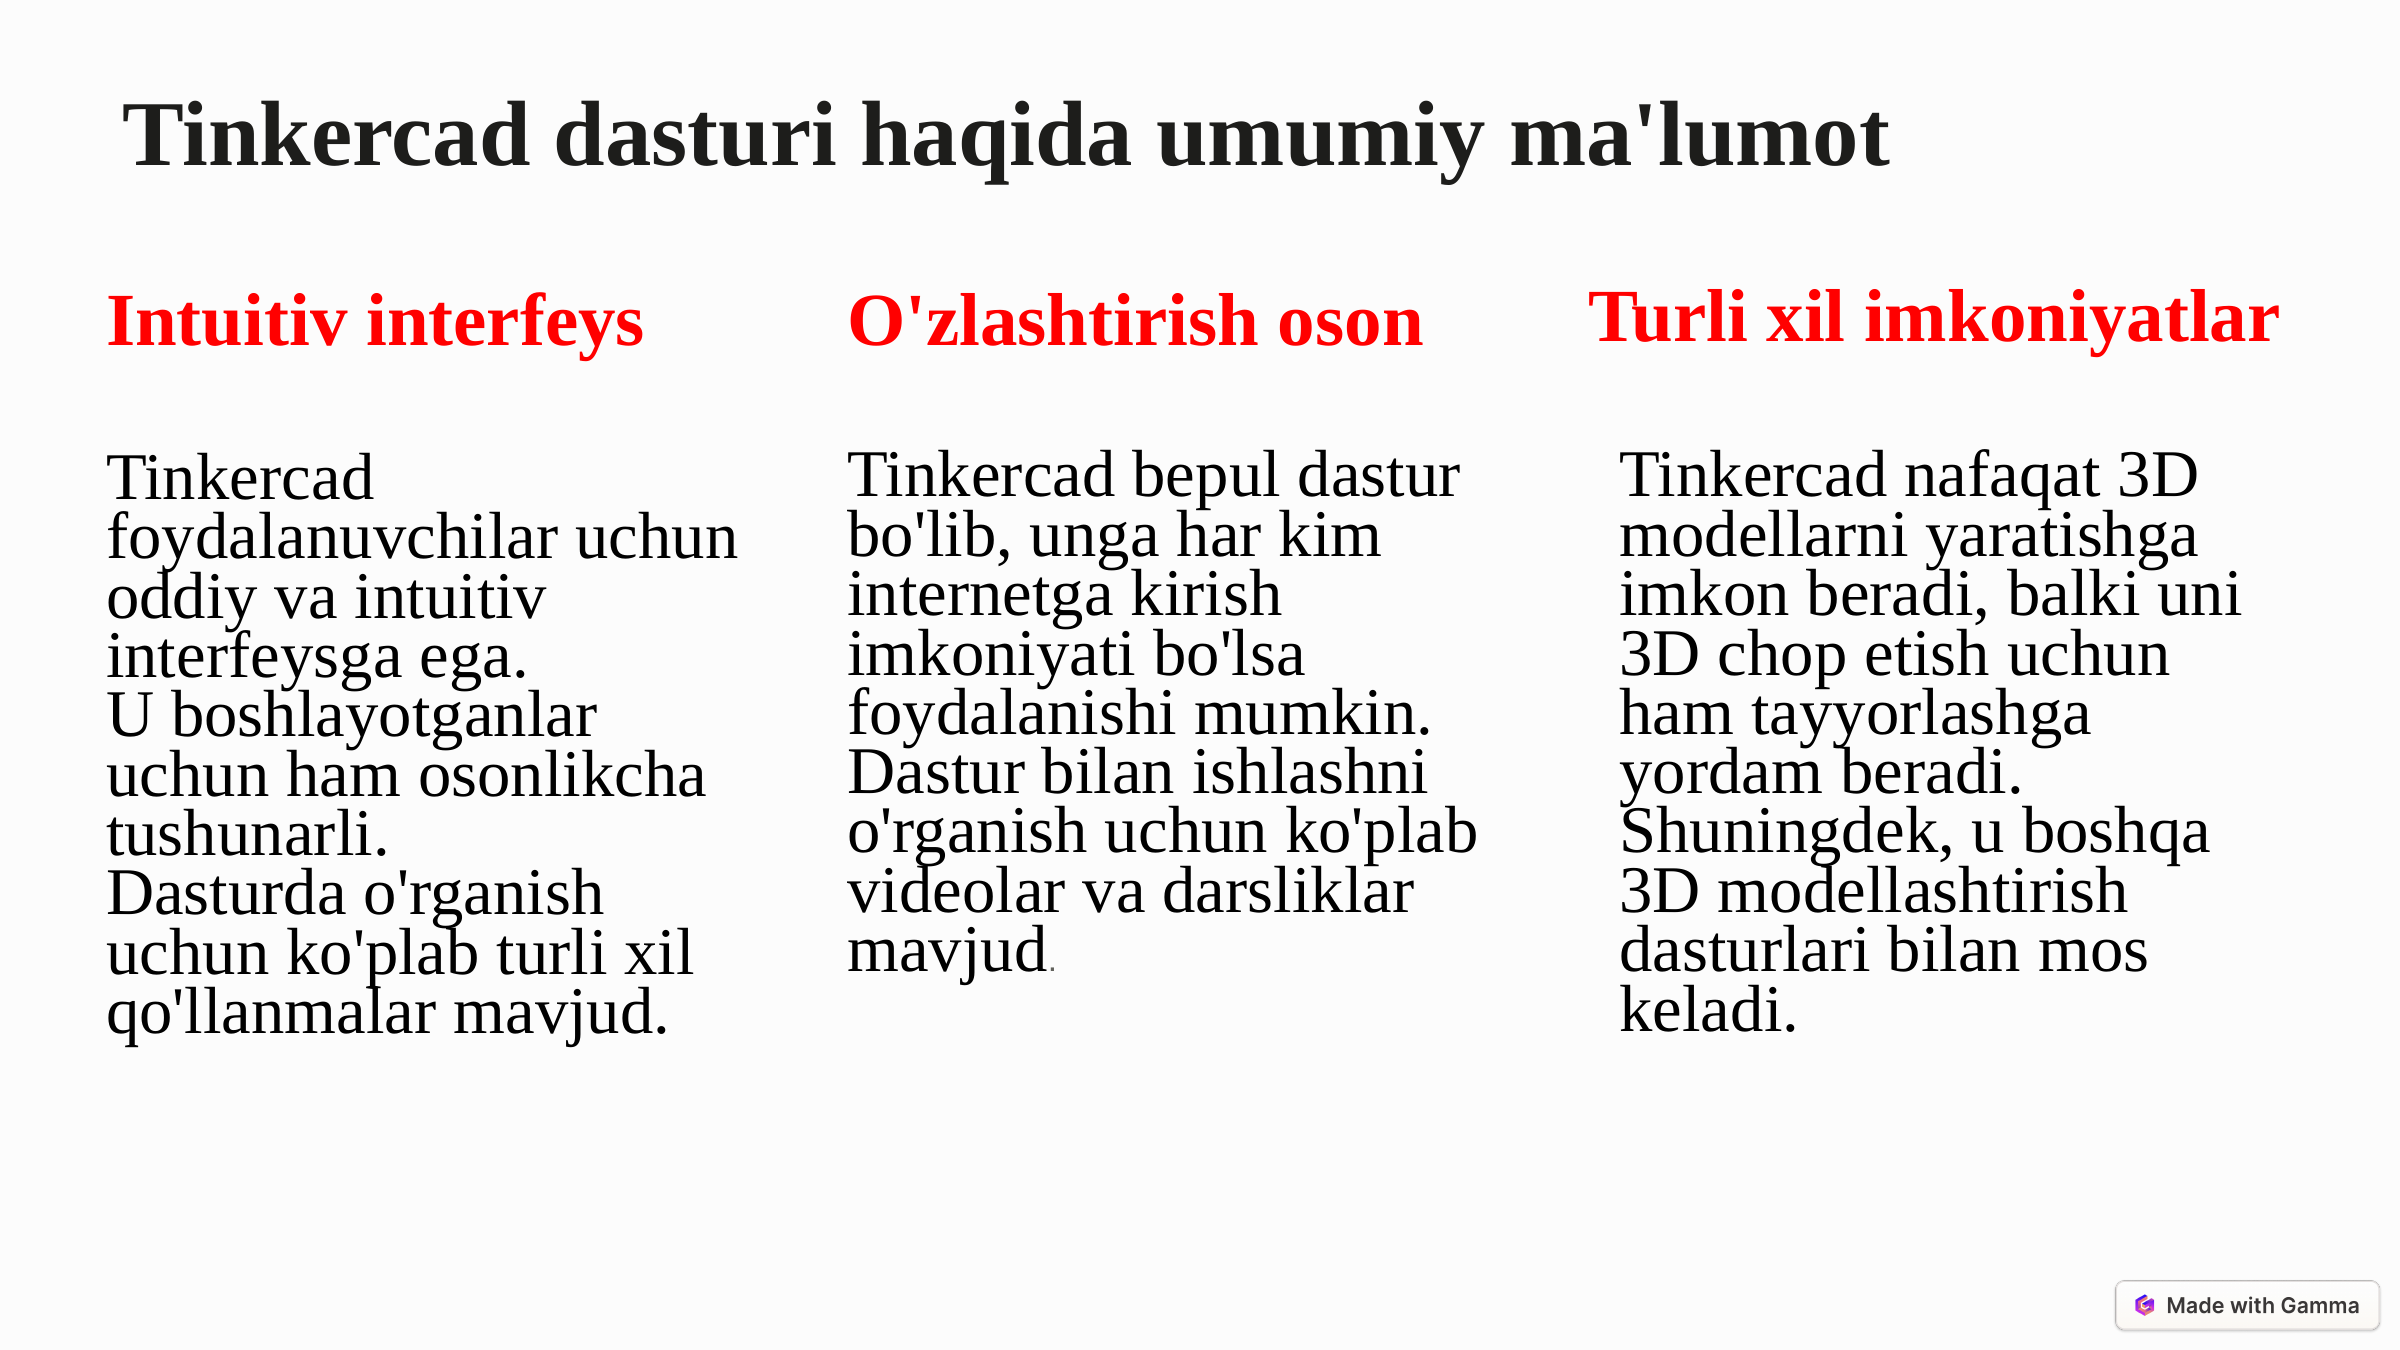

Tinkercad dasturi haqida umumiy ma'lumot
Turli xil imkoniyatlar
Intuitiv interfeys
O'zlashtirish oson
Tinkercad bepul dastur bo'lib, unga har kim internetga kirish imkoniyati bo'lsa foydalanishi mumkin. Dastur bilan ishlashni o'rganish uchun ko'plab videolar va darsliklar mavjud.
Tinkercad nafaqat 3D modellarni yaratishga imkon beradi, balki uni 3D chop etish uchun ham tayyorlashga yordam beradi. Shuningdek, u boshqa 3D modellashtirish dasturlari bilan mos keladi.
Tinkercad foydalanuvchilar uchun oddiy va intuitiv interfeysga ega.
U boshlayotganlar uchun ham osonlikcha tushunarli.
Dasturda o'rganish uchun ko'plab turli xil qo'llanmalar mavjud.